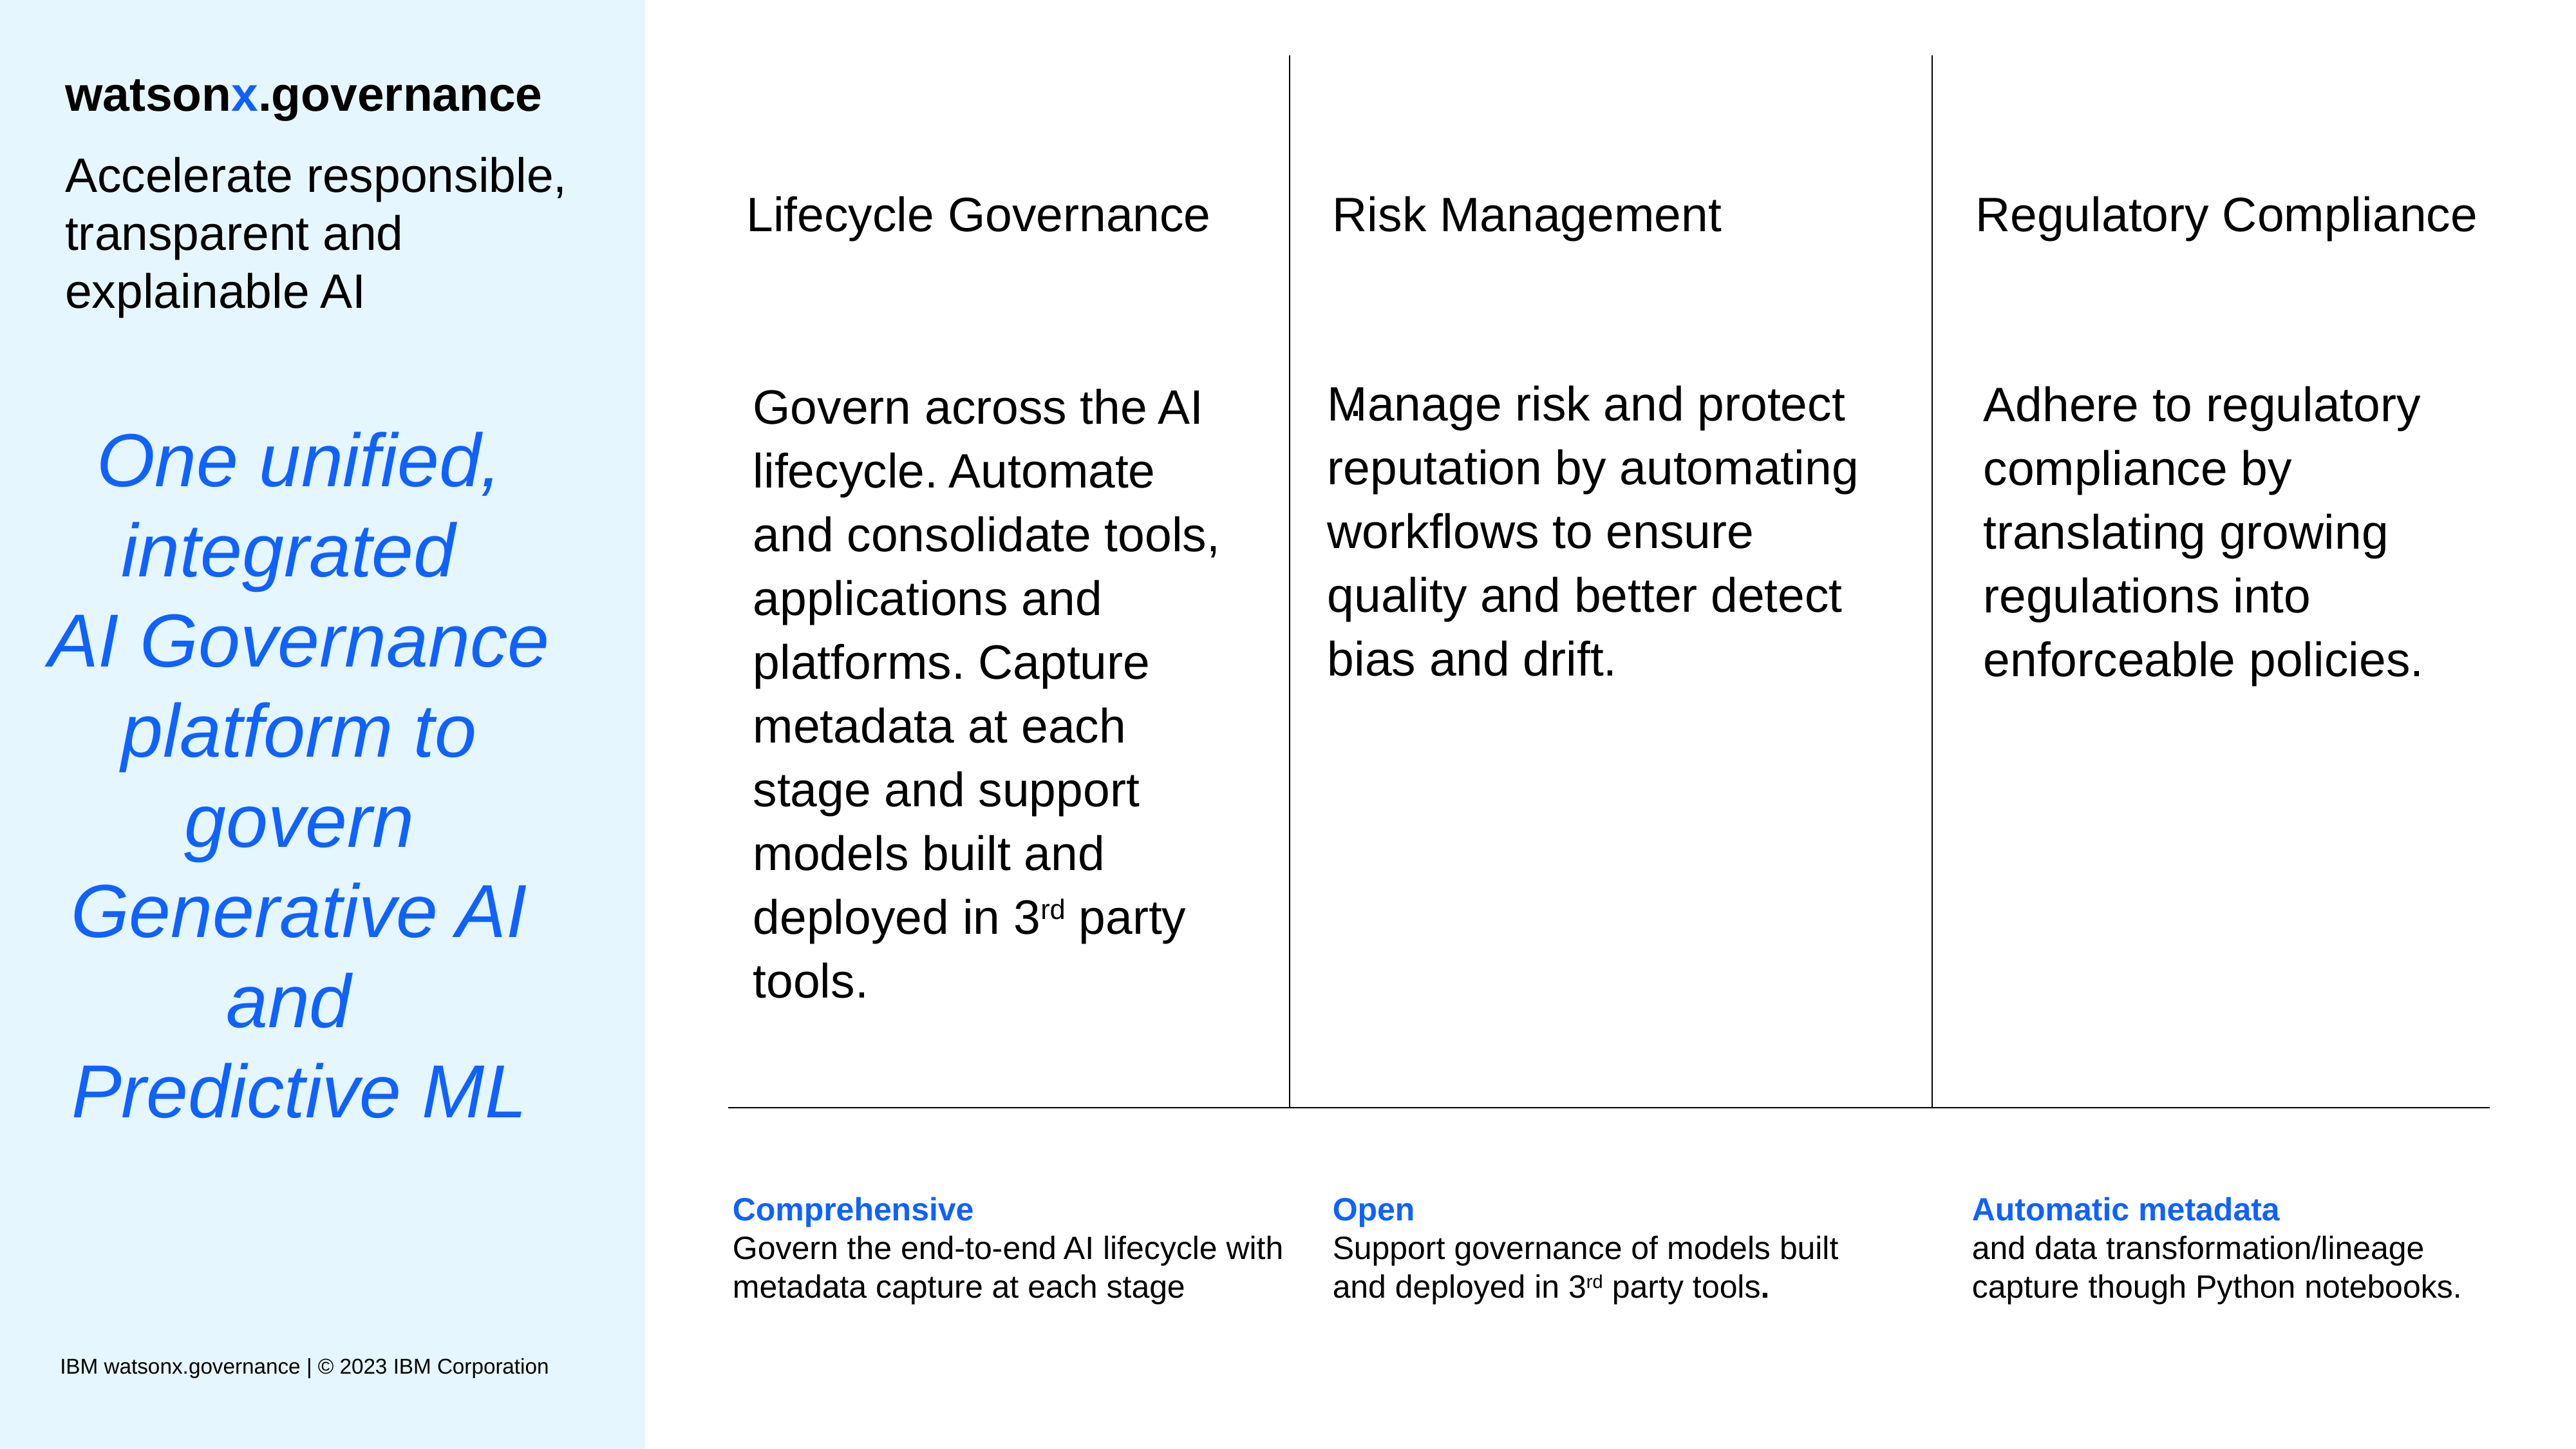

watsonx.governance
# Accelerate responsible, transparent and explainable AI
Risk Management
Regulatory Compliance
Lifecycle Governance
.
Manage risk and protect reputation by automating workflows to ensure quality and better detect bias and drift.

Govern across the AI lifecycle. Automate and consolidate tools, applications and platforms. Capture metadata at each stage and support models built and deployed in 3rd party tools.
Adhere to regulatory compliance by  translating growing regulations into enforceable policies.

One unified, integrated
AI Governance platform to govern Generative AI and
Predictive ML
Comprehensive
Govern the end-to-end AI lifecycle with metadata capture at each stage
Automatic metadata
and data transformation/lineage capture though Python notebooks.
Open
Support governance of models built and deployed in 3rd party tools.
IBM watsonx.governance | © 2023 IBM Corporation